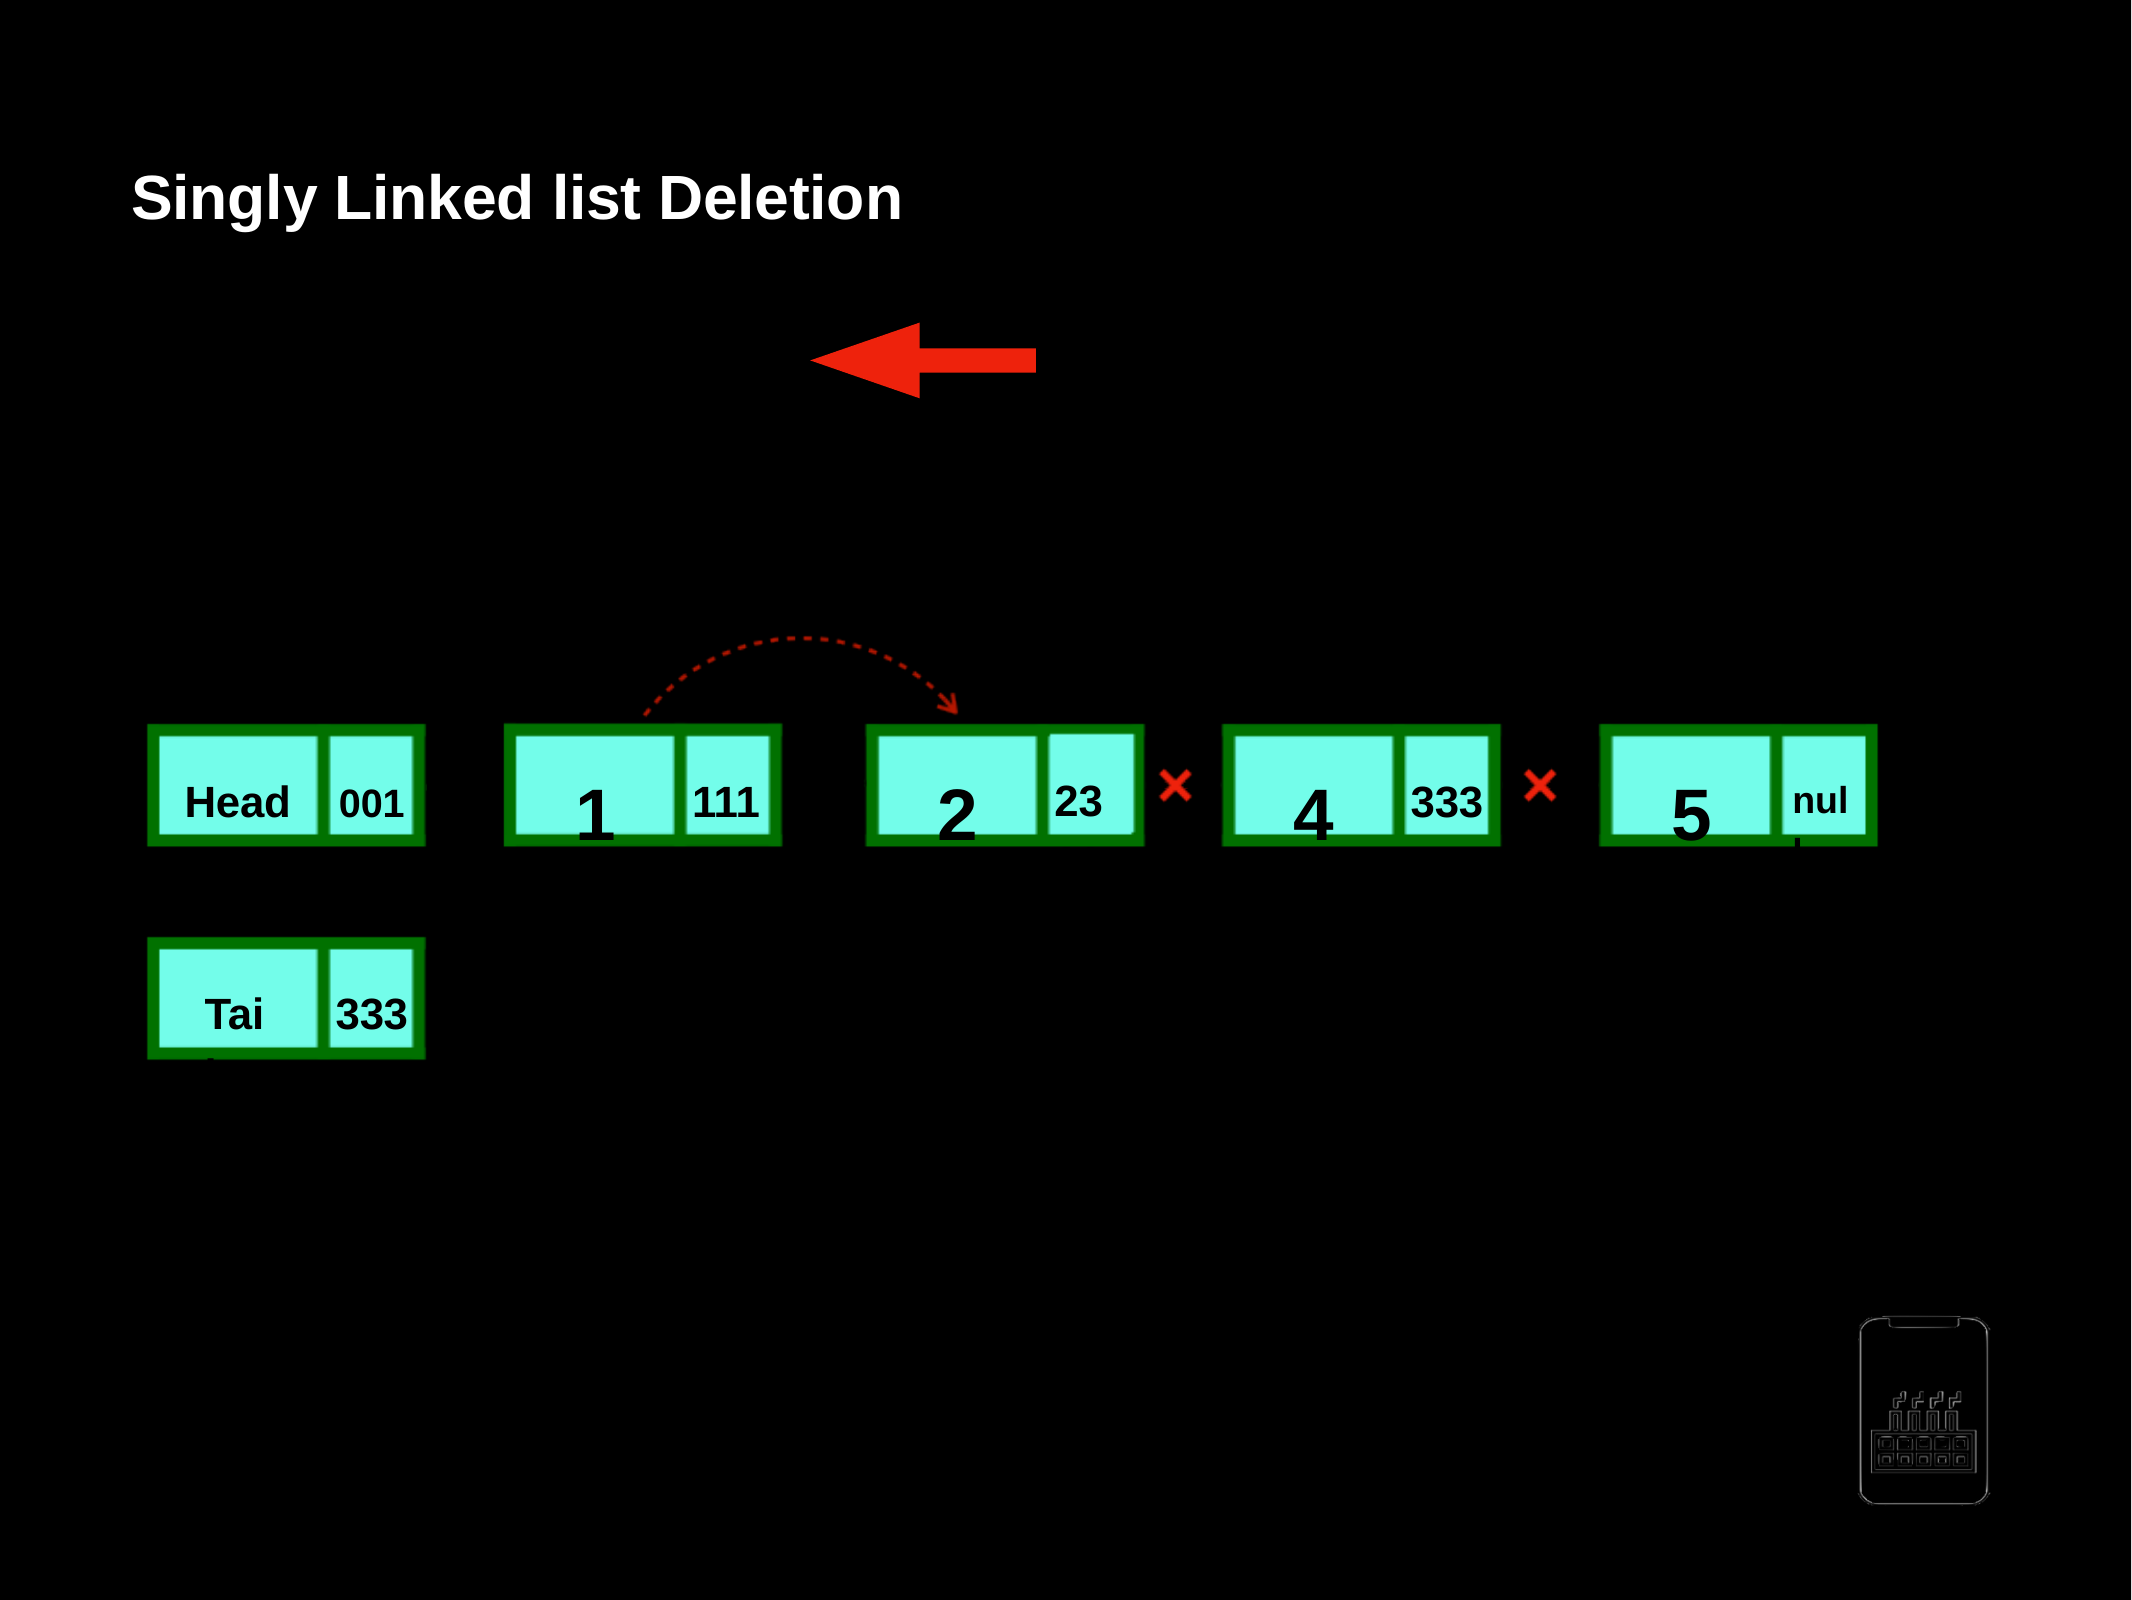

Singly Linked list Deletion
-Deleting the ﬁrst node -Deleting any given node -Deleting the last node

1
2
4
5
23 23 32
111
Head
333
null
001
001
111
222
333
Tail
333

AppMillers
www.appmillers.com